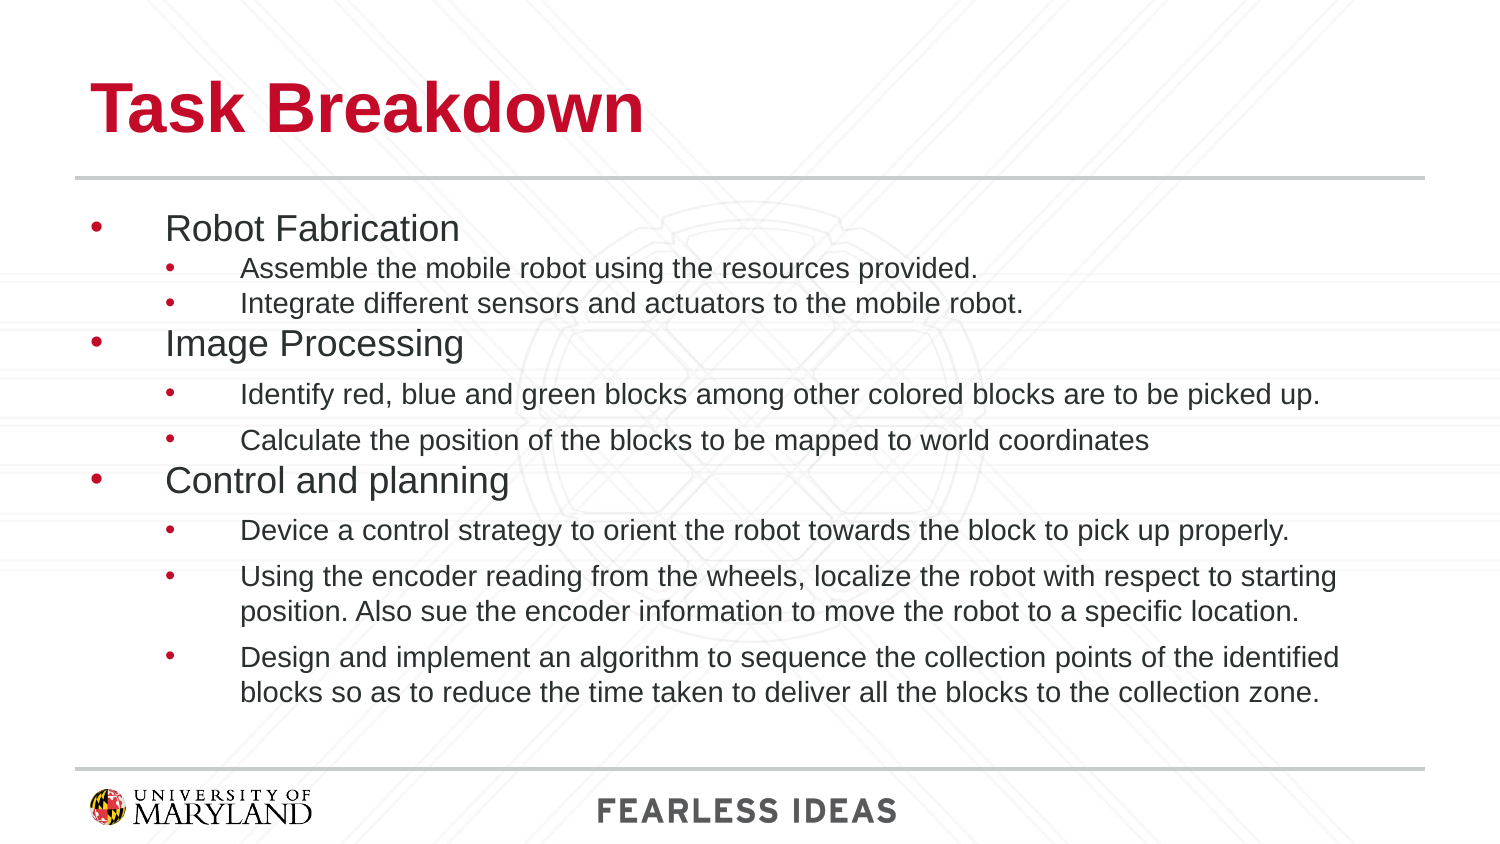

# Task Breakdown
Robot Fabrication
Assemble the mobile robot using the resources provided.
Integrate different sensors and actuators to the mobile robot.
Image Processing
Identify red, blue and green blocks among other colored blocks are to be picked up.
Calculate the position of the blocks to be mapped to world coordinates
Control and planning
Device a control strategy to orient the robot towards the block to pick up properly.
Using the encoder reading from the wheels, localize the robot with respect to starting position. Also sue the encoder information to move the robot to a specific location.
Design and implement an algorithm to sequence the collection points of the identified blocks so as to reduce the time taken to deliver all the blocks to the collection zone.